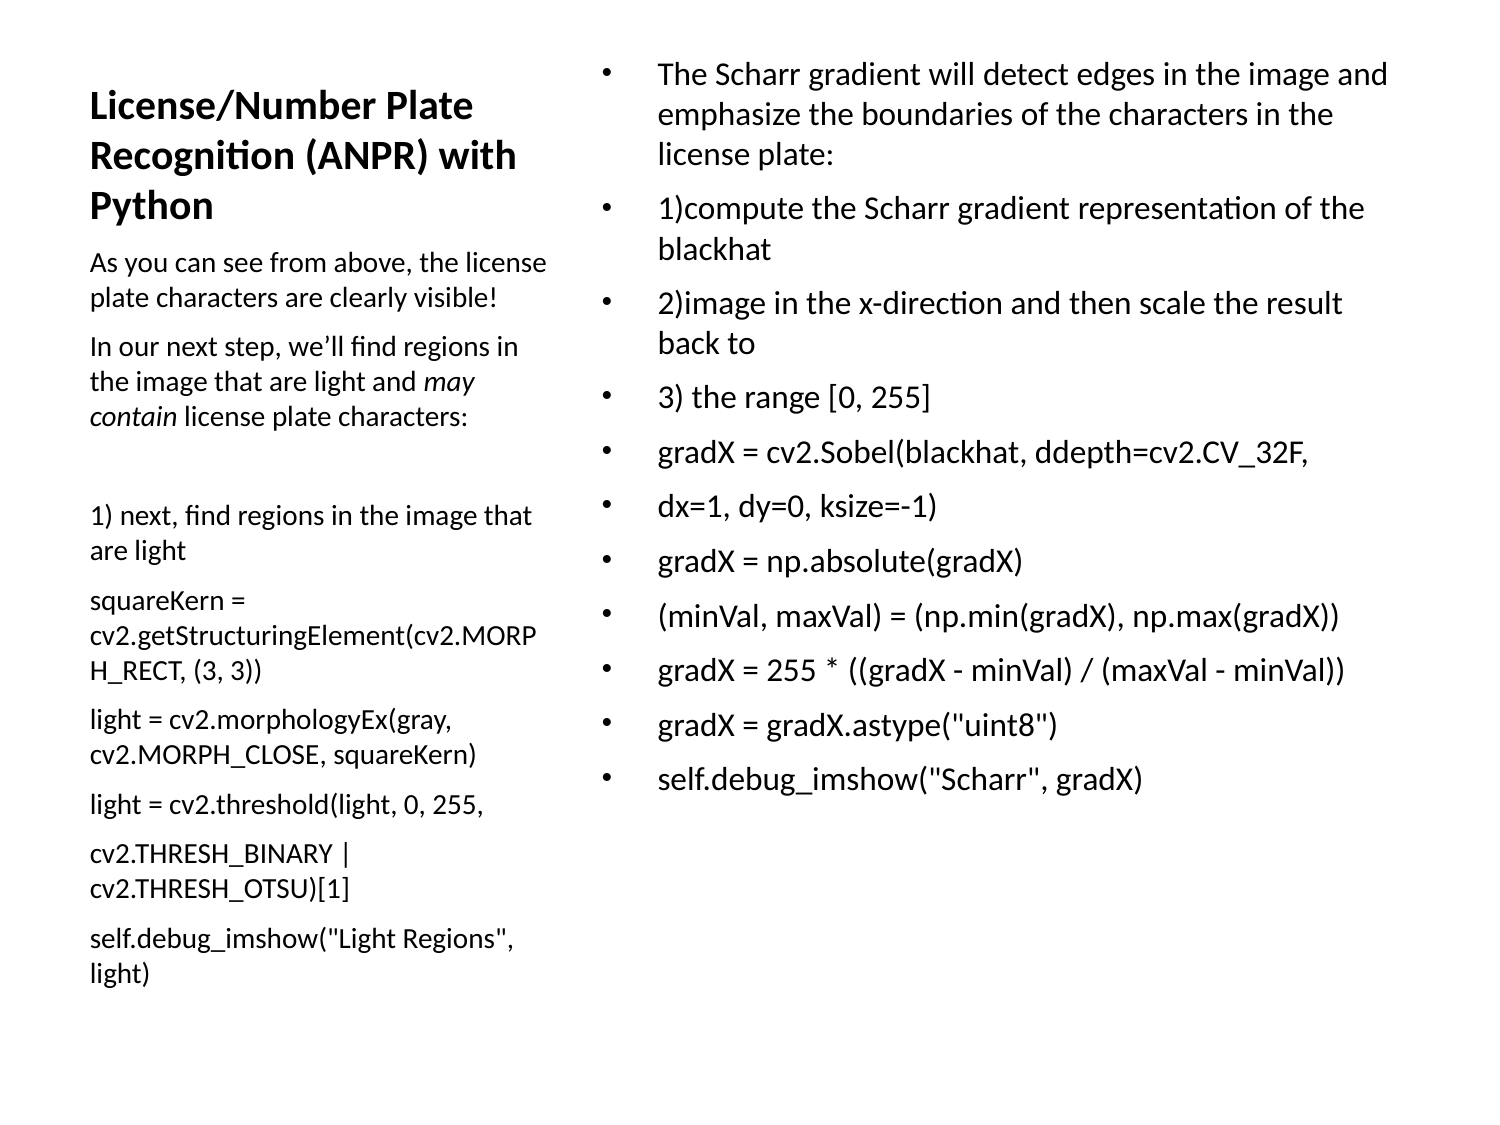

# License/Number Plate Recognition (ANPR) with Python
The Scharr gradient will detect edges in the image and emphasize the boundaries of the characters in the license plate:
1)compute the Scharr gradient representation of the blackhat
2)image in the x-direction and then scale the result back to
3) the range [0, 255]
gradX = cv2.Sobel(blackhat, ddepth=cv2.CV_32F,
dx=1, dy=0, ksize=-1)
gradX = np.absolute(gradX)
(minVal, maxVal) = (np.min(gradX), np.max(gradX))
gradX = 255 * ((gradX - minVal) / (maxVal - minVal))
gradX = gradX.astype("uint8")
self.debug_imshow("Scharr", gradX)

As you can see from above, the license plate characters are clearly visible!
In our next step, we’ll find regions in the image that are light and may contain license plate characters:

1) next, find regions in the image that are light
squareKern = cv2.getStructuringElement(cv2.MORPH_RECT, (3, 3))
light = cv2.morphologyEx(gray, cv2.MORPH_CLOSE, squareKern)
light = cv2.threshold(light, 0, 255,
cv2.THRESH_BINARY | cv2.THRESH_OTSU)[1]
self.debug_imshow("Light Regions", light)